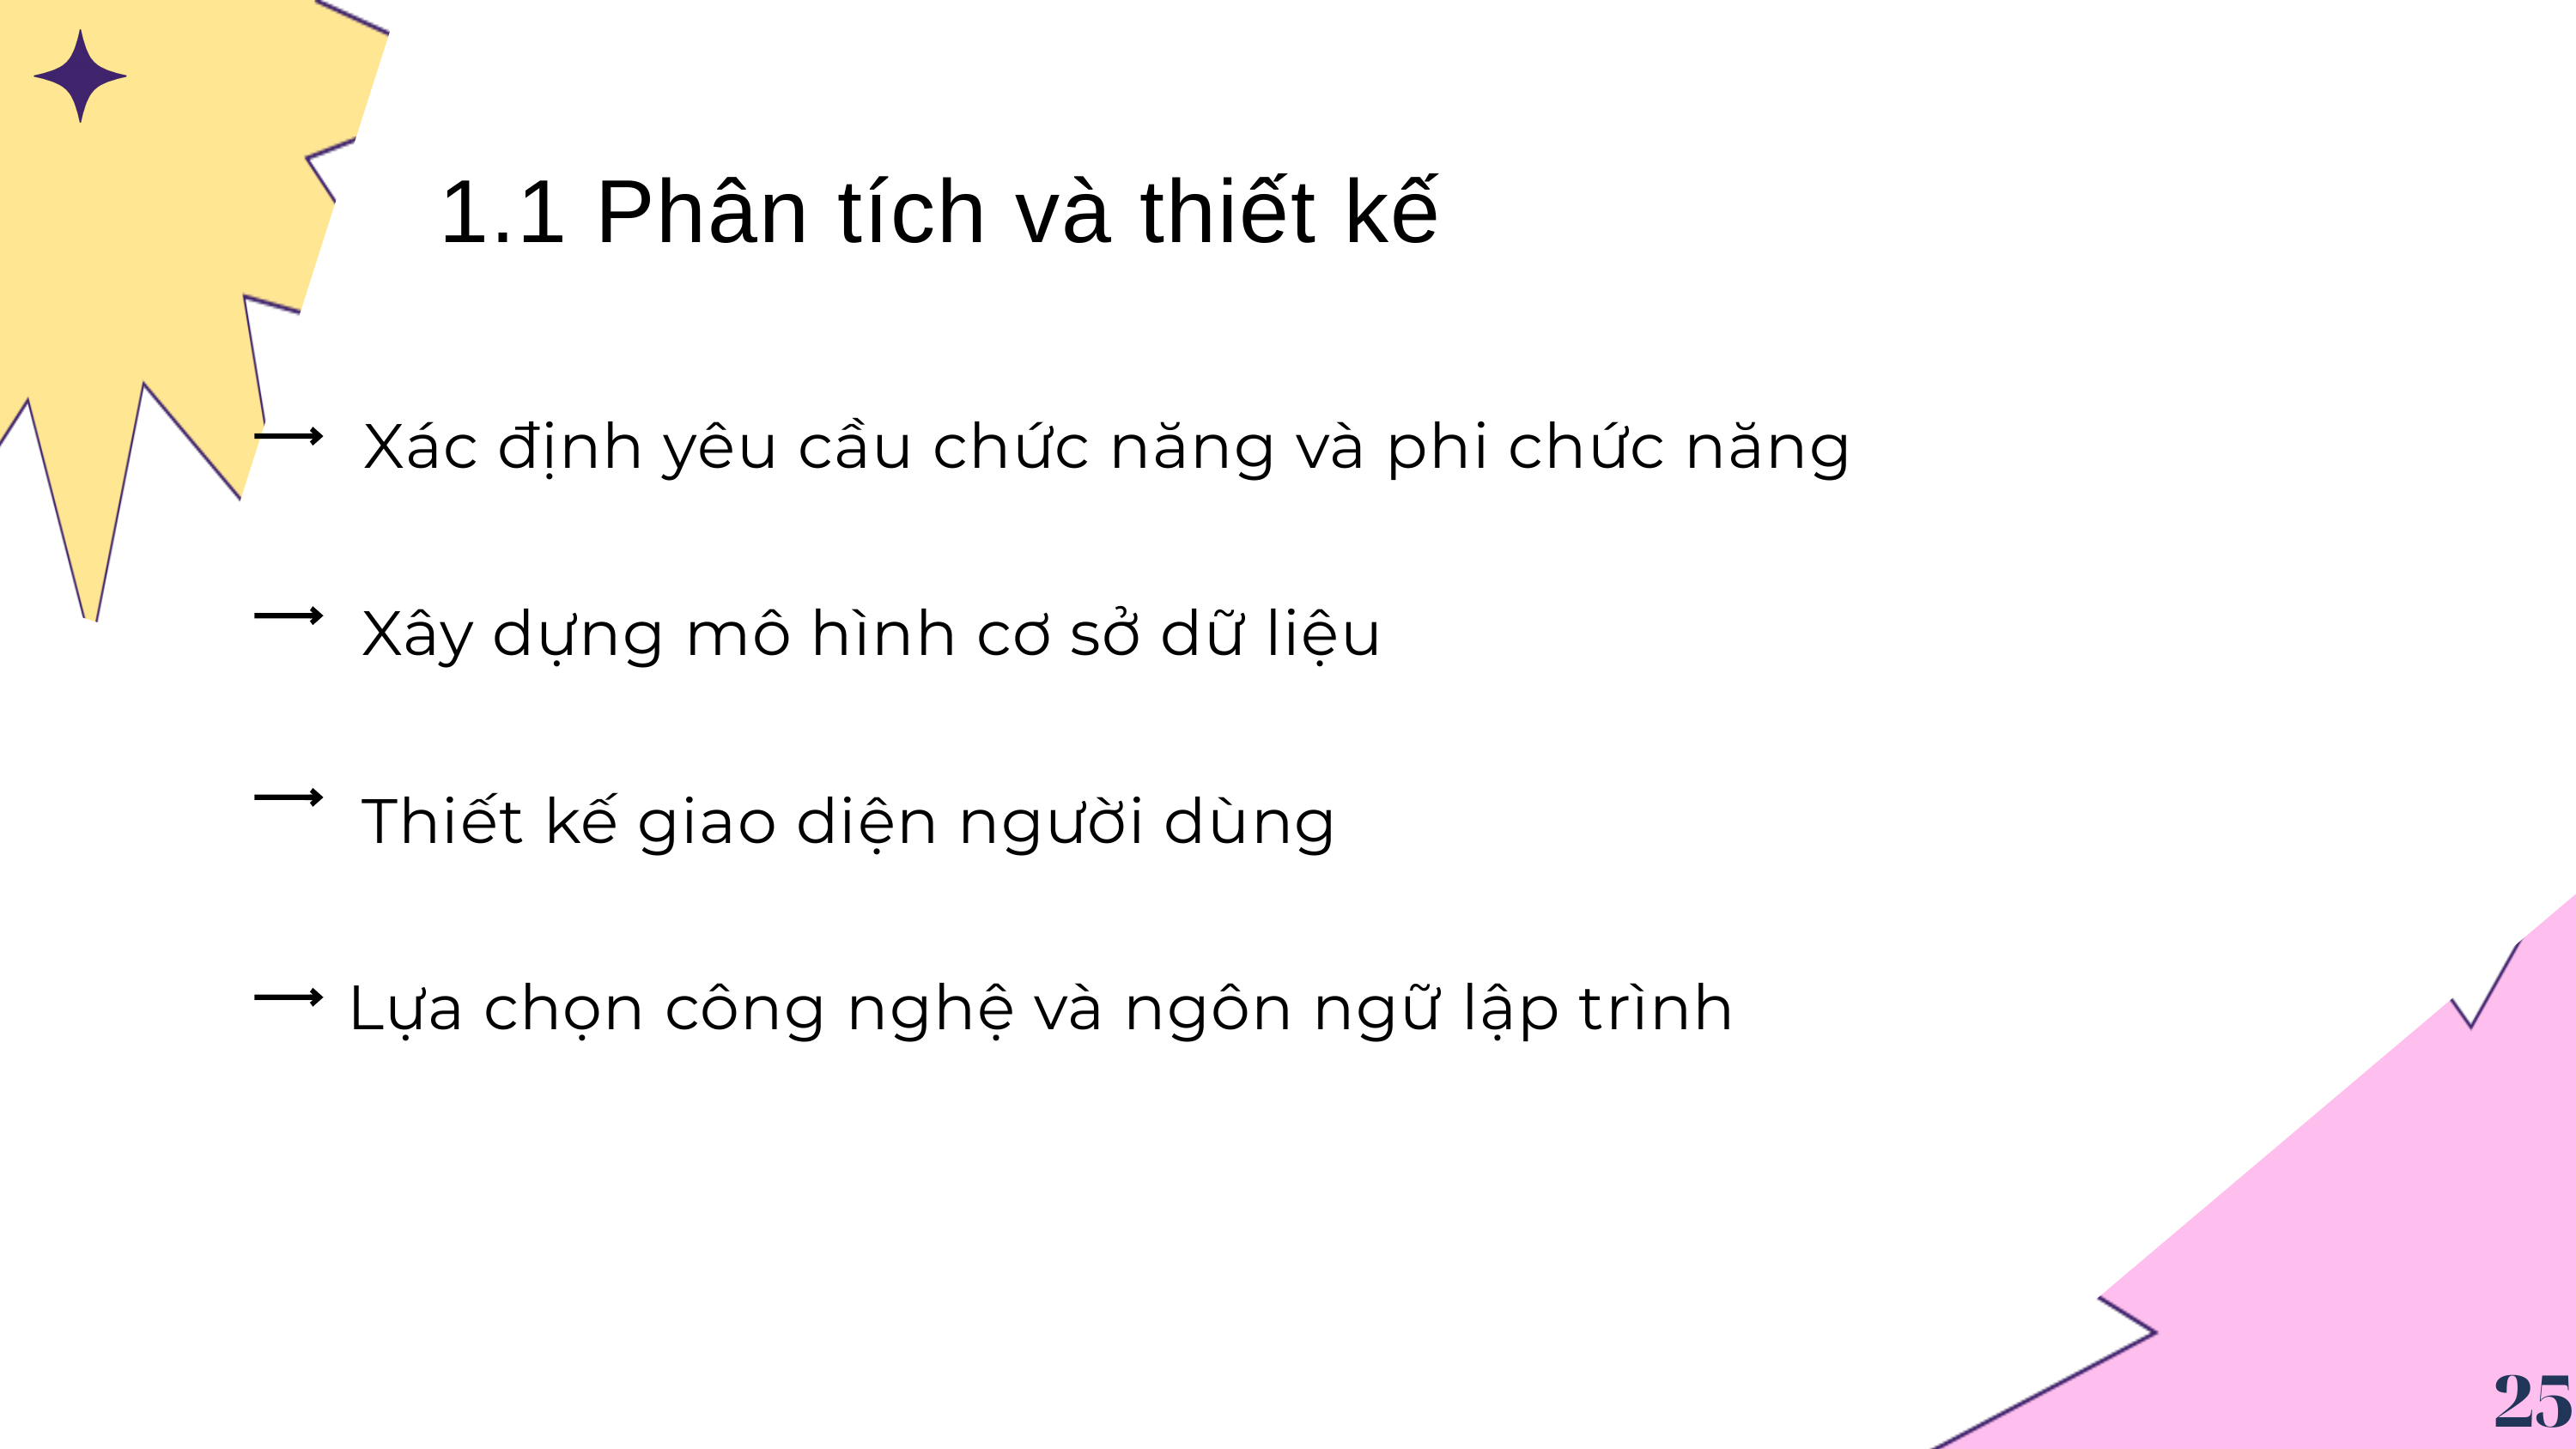

1.1 Phân tích và thiết kế
Xác định yêu cầu chức năng và phi chức năng

Xây dựng mô hình cơ sở dữ liệu

Thiết kế giao diện người dùng

Lựa chọn công nghệ và ngôn ngữ lập trình

25